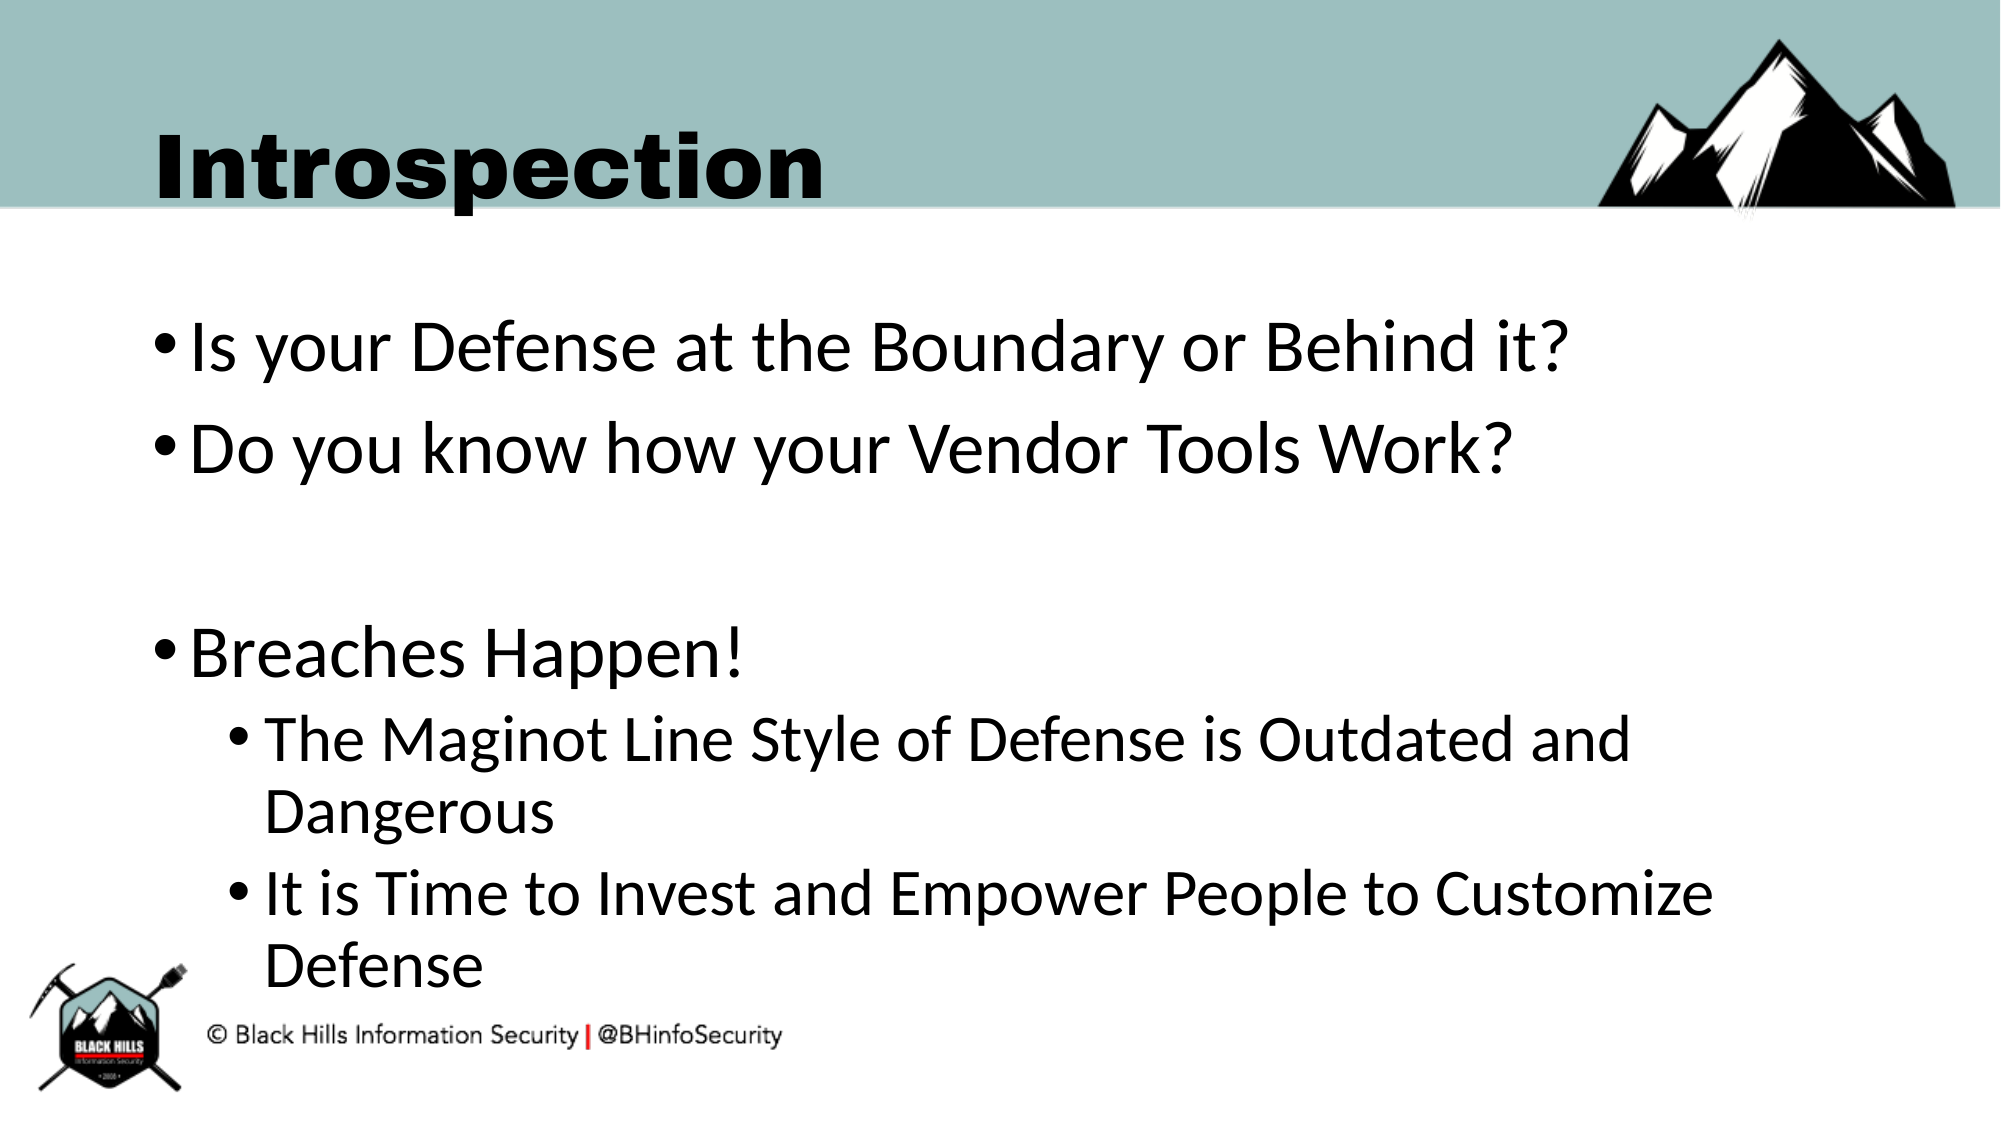

# Introspection
Is your Defense at the Boundary or Behind it?
Do you know how your Vendor Tools Work?

Breaches Happen!
The Maginot Line Style of Defense is Outdated and Dangerous
It is Time to Invest and Empower People to Customize Defense